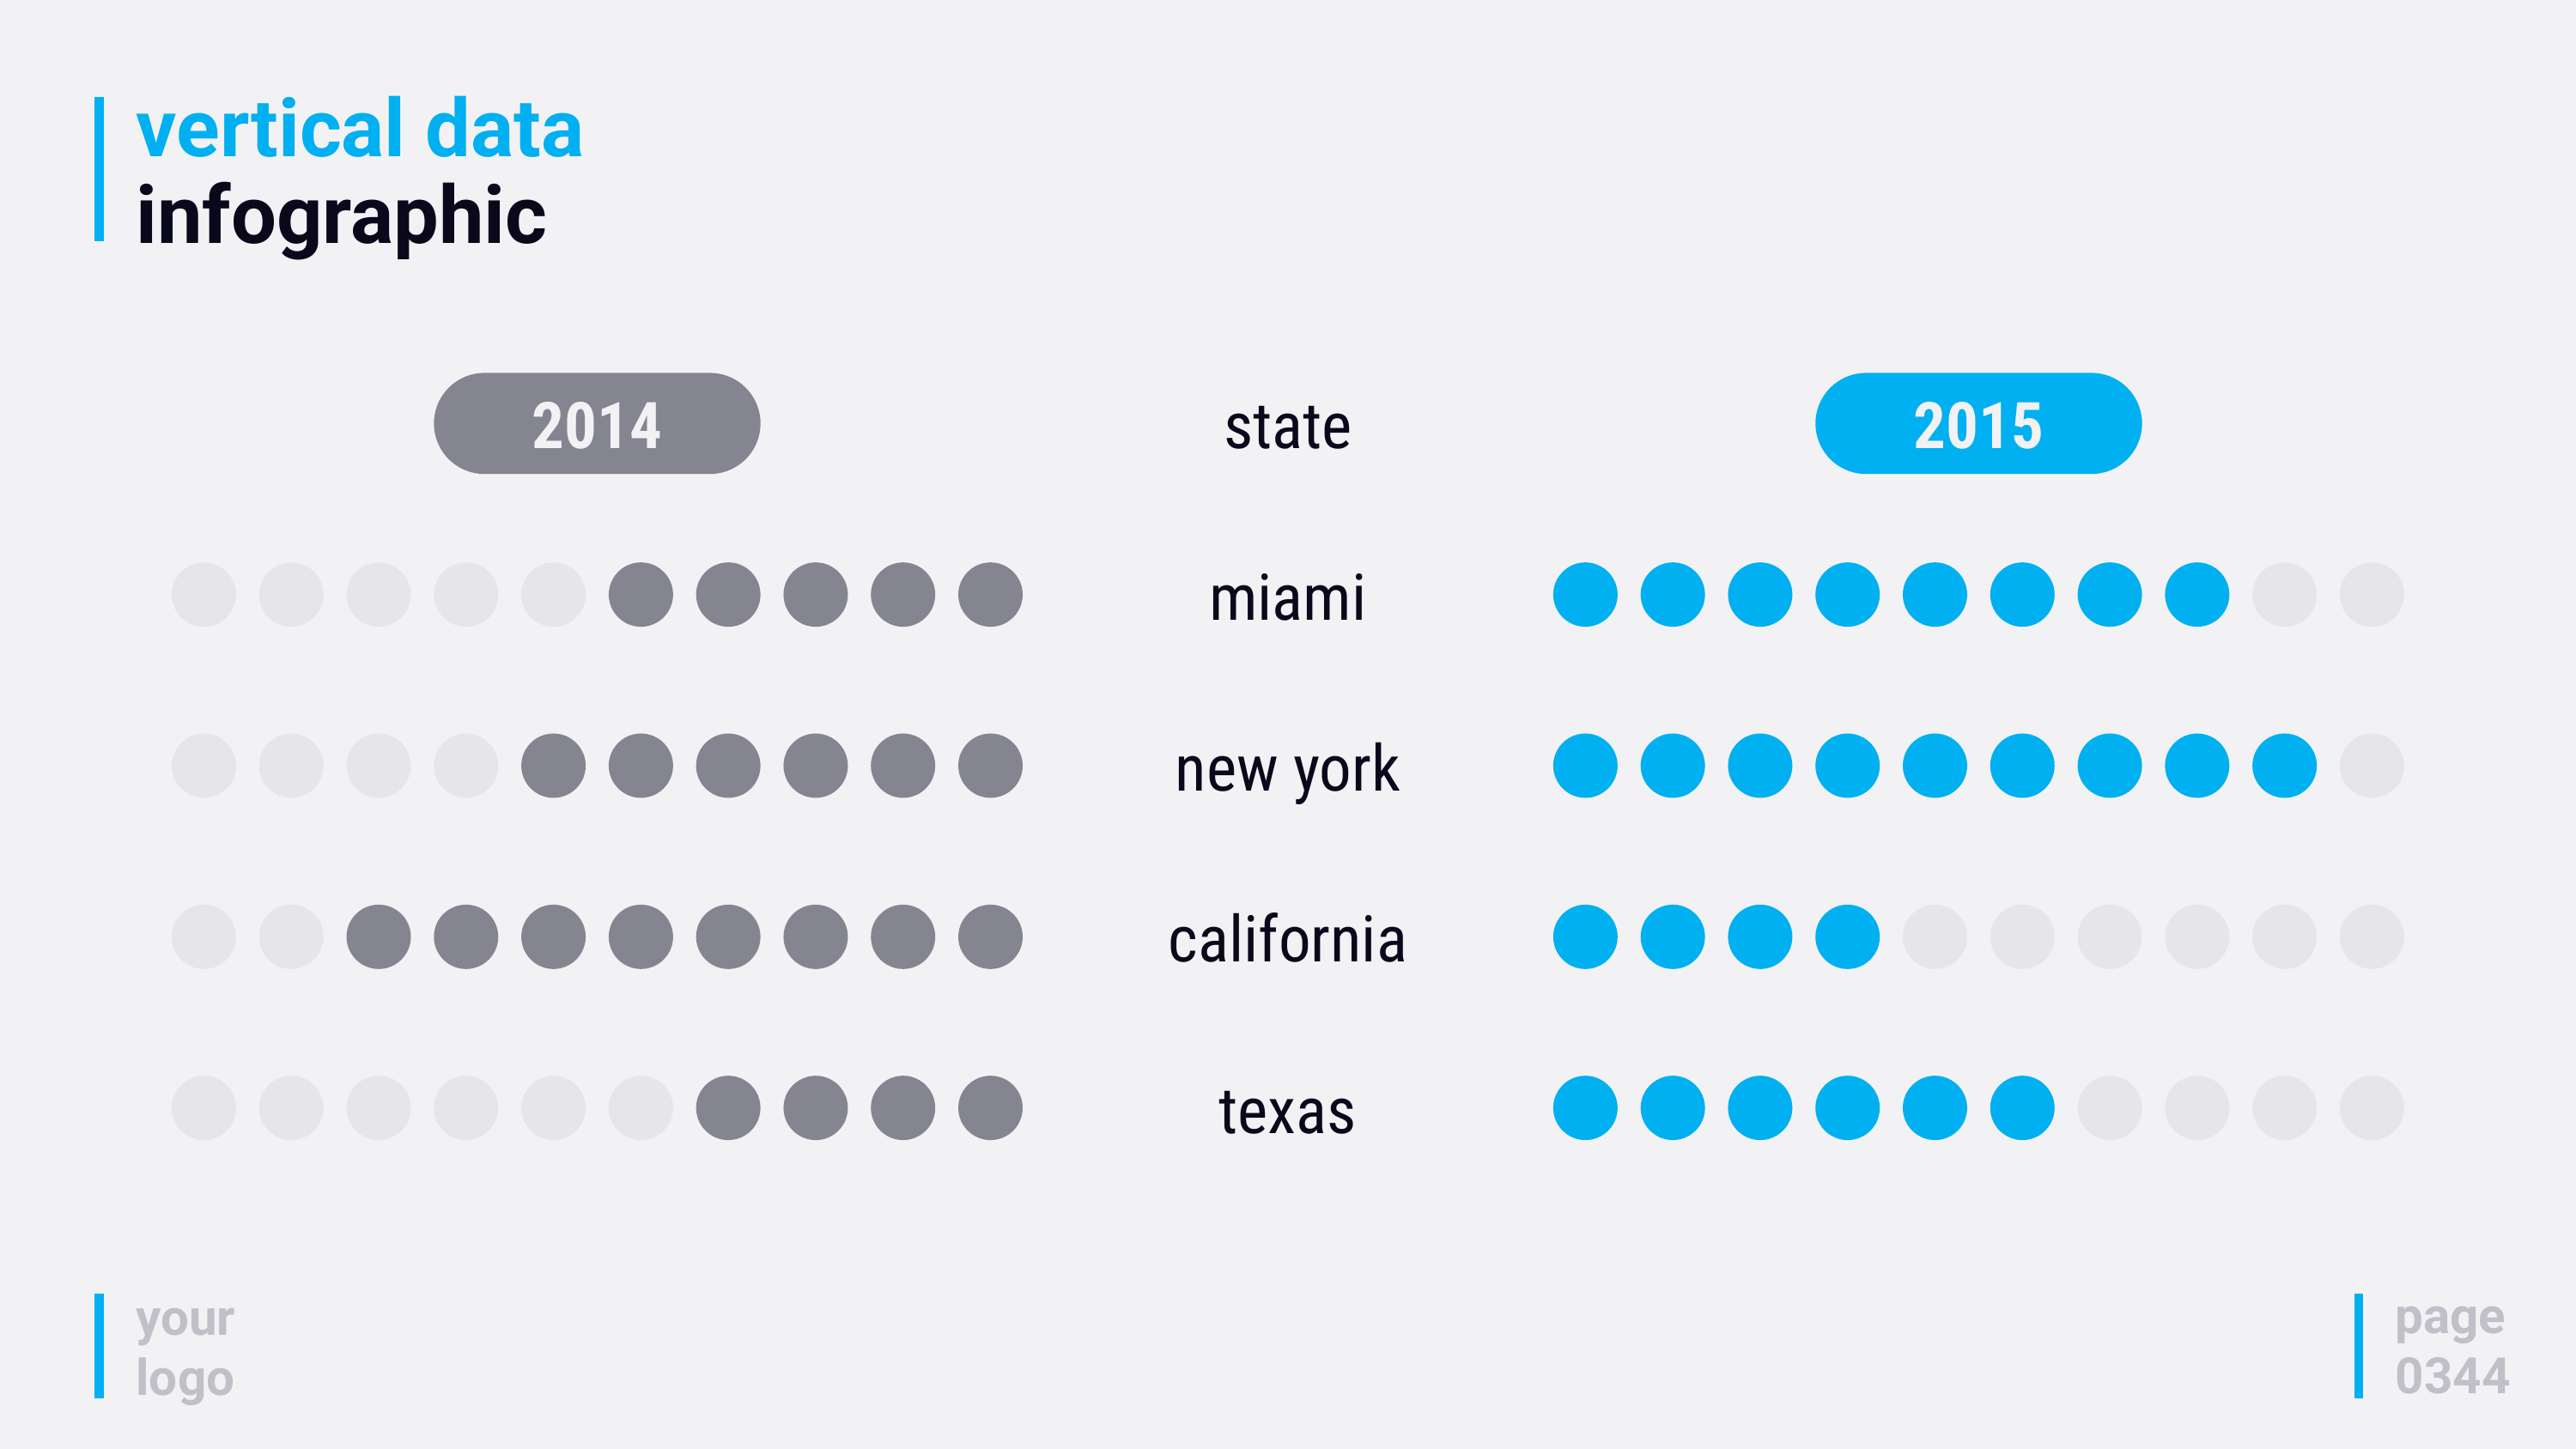

# vertical data infographic

2014

2015
state
miami

new york

california

texas

page
0344